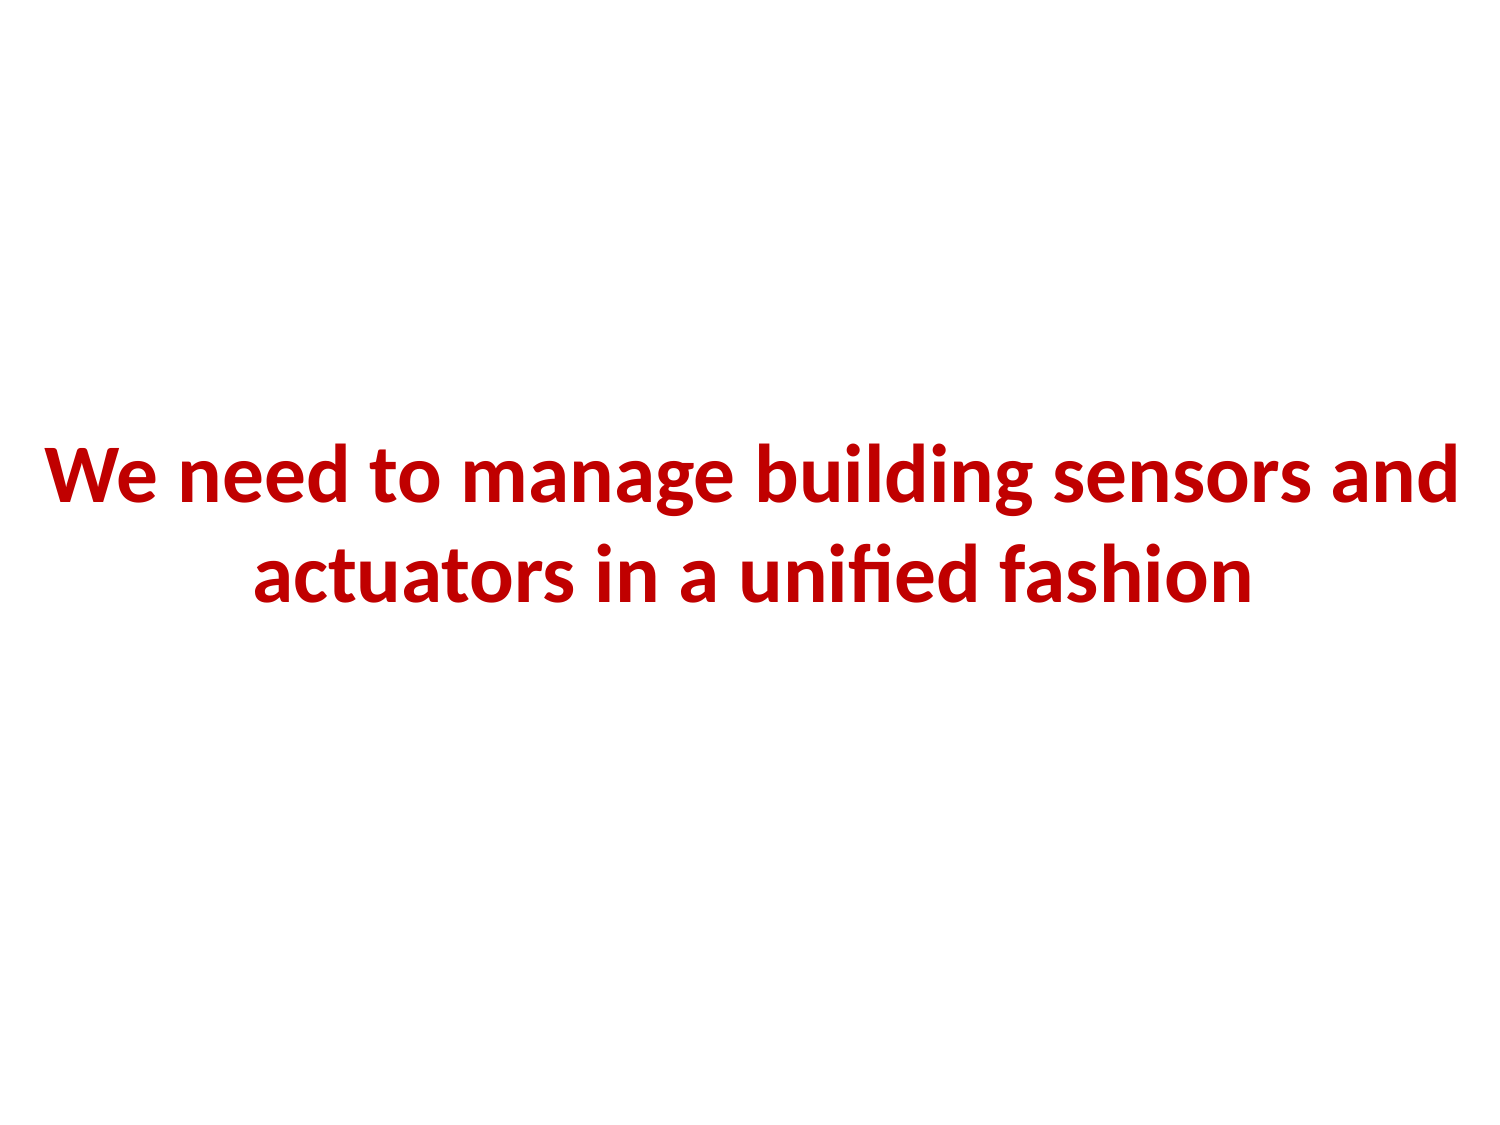

# We need to manage building sensors and actuators in a unified fashion